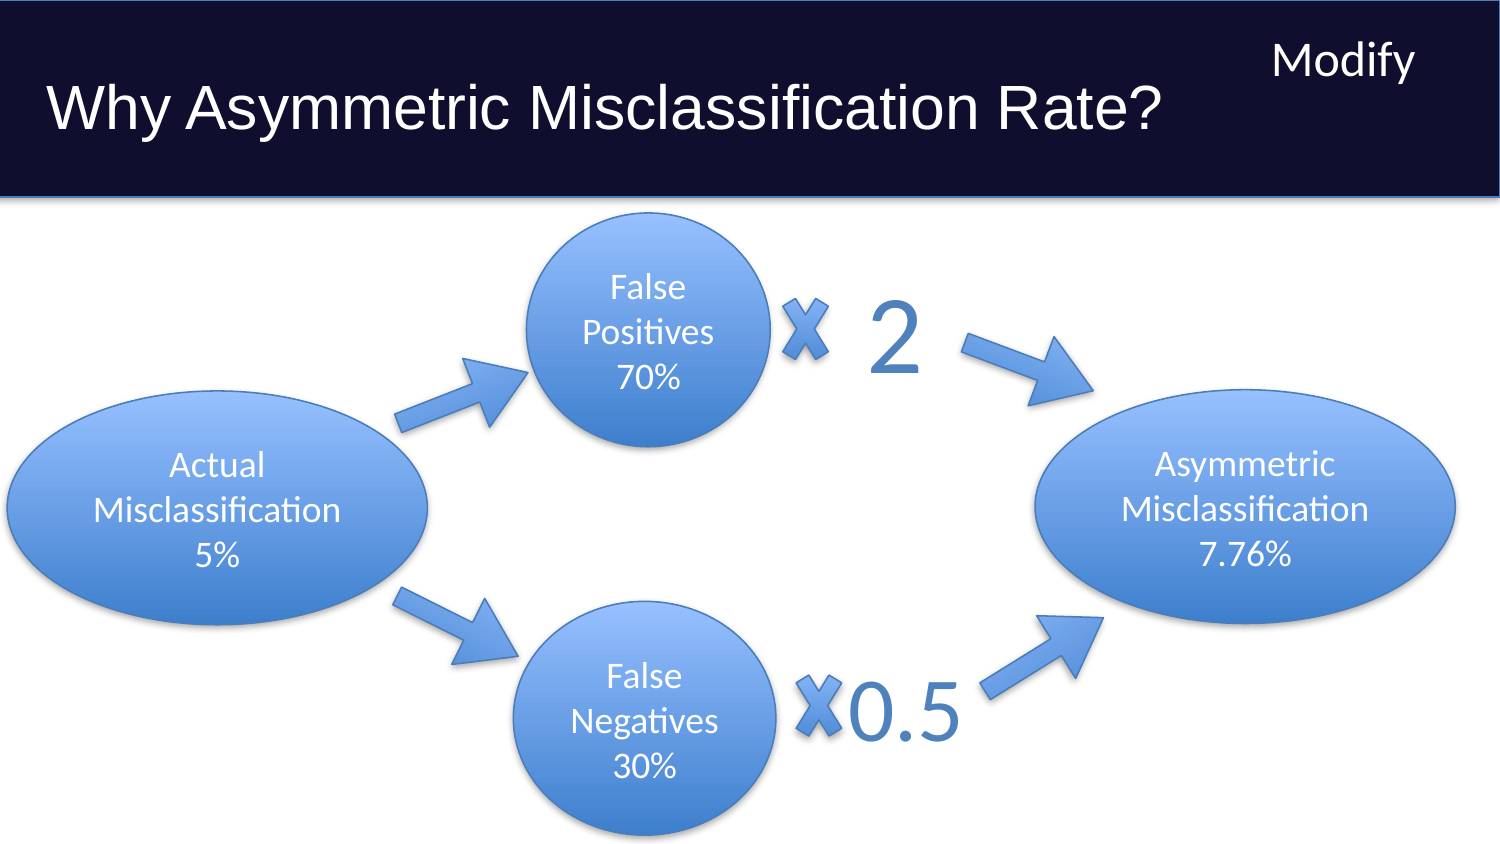

Modify
# Why Asymmetric Misclassification Rate?
False Positives
70%
2

Asymmetric Misclassification
7.76%
Actual Misclassification
5%

False Negatives
30%

0.5